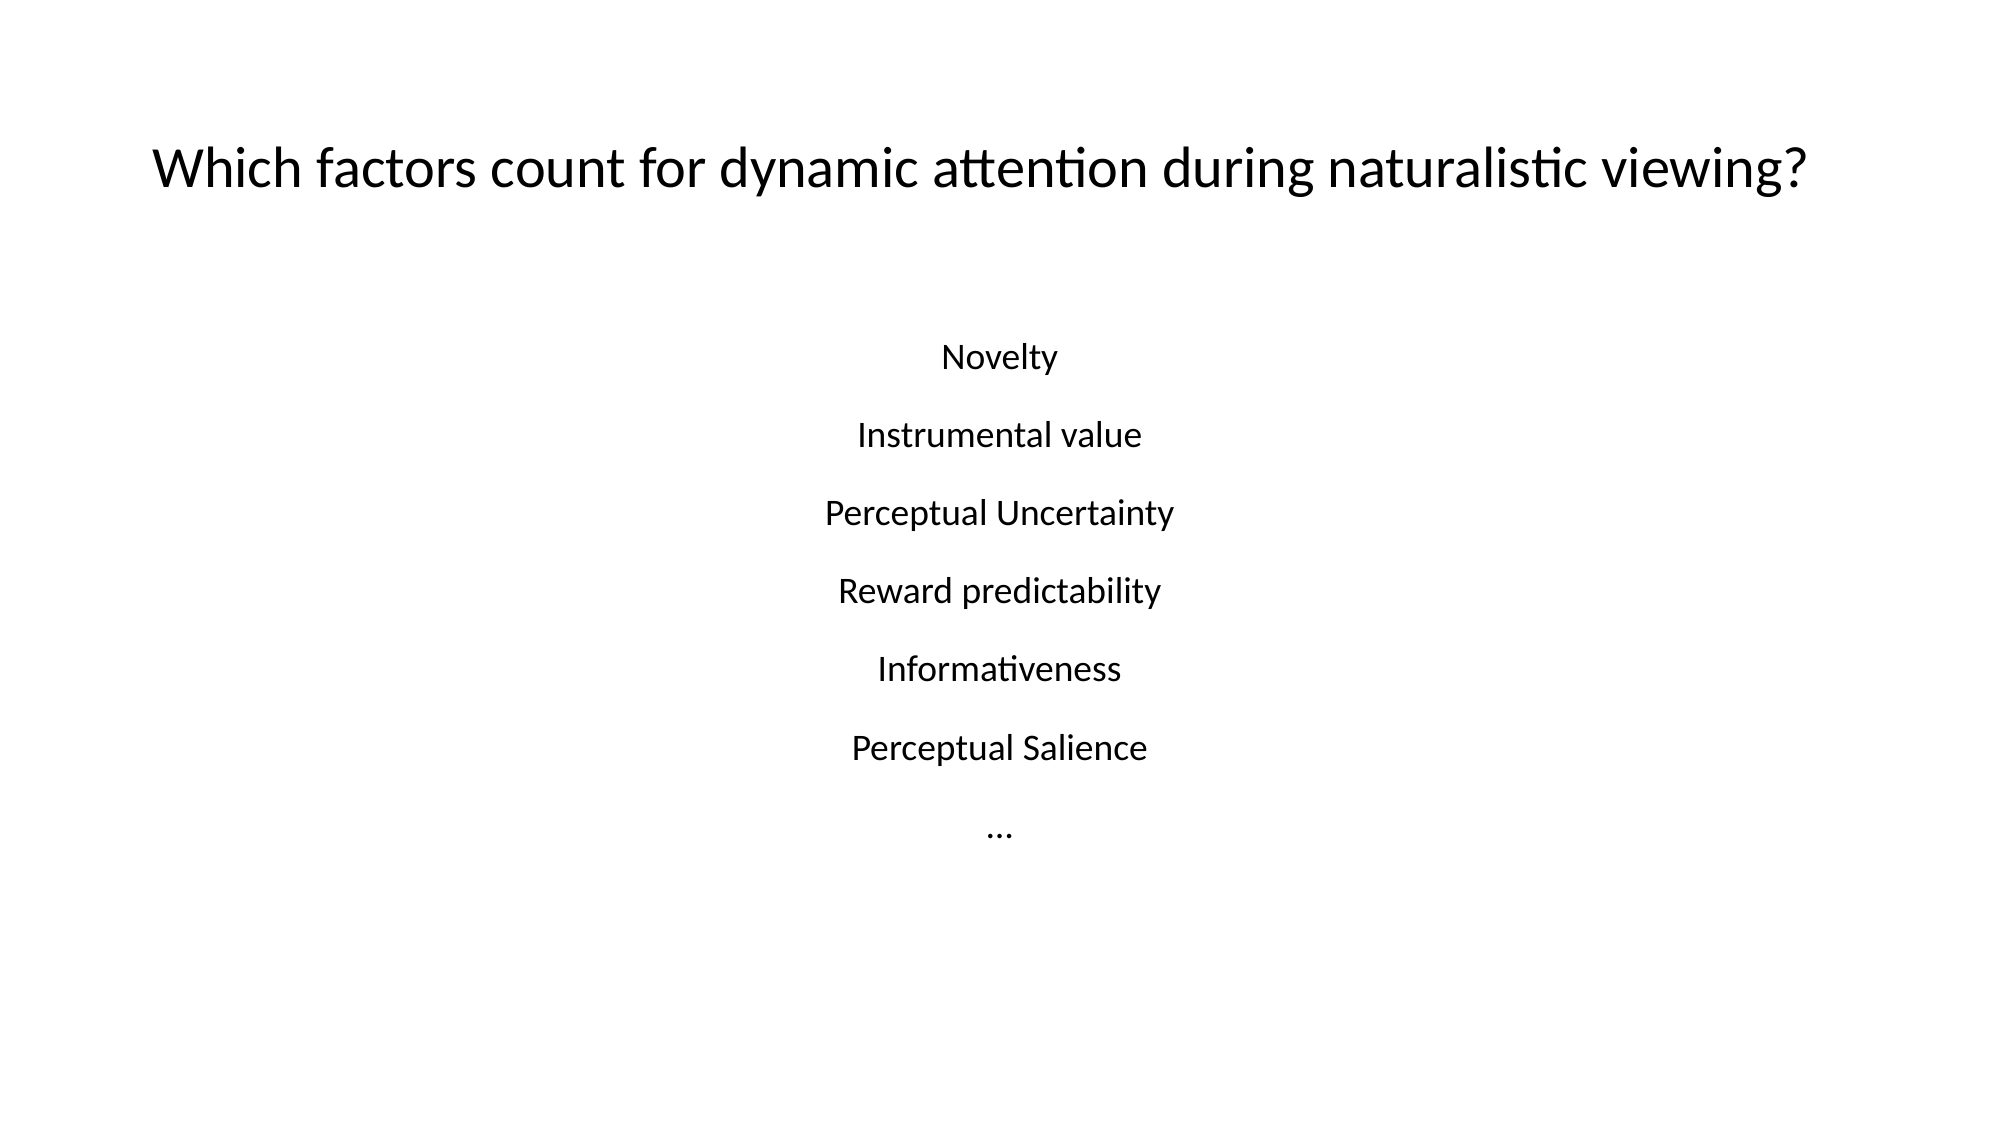

# Which factors count for dynamic attention during naturalistic viewing?
Novelty
Instrumental value
Perceptual Uncertainty
Reward predictability
Informativeness
Perceptual Salience
…